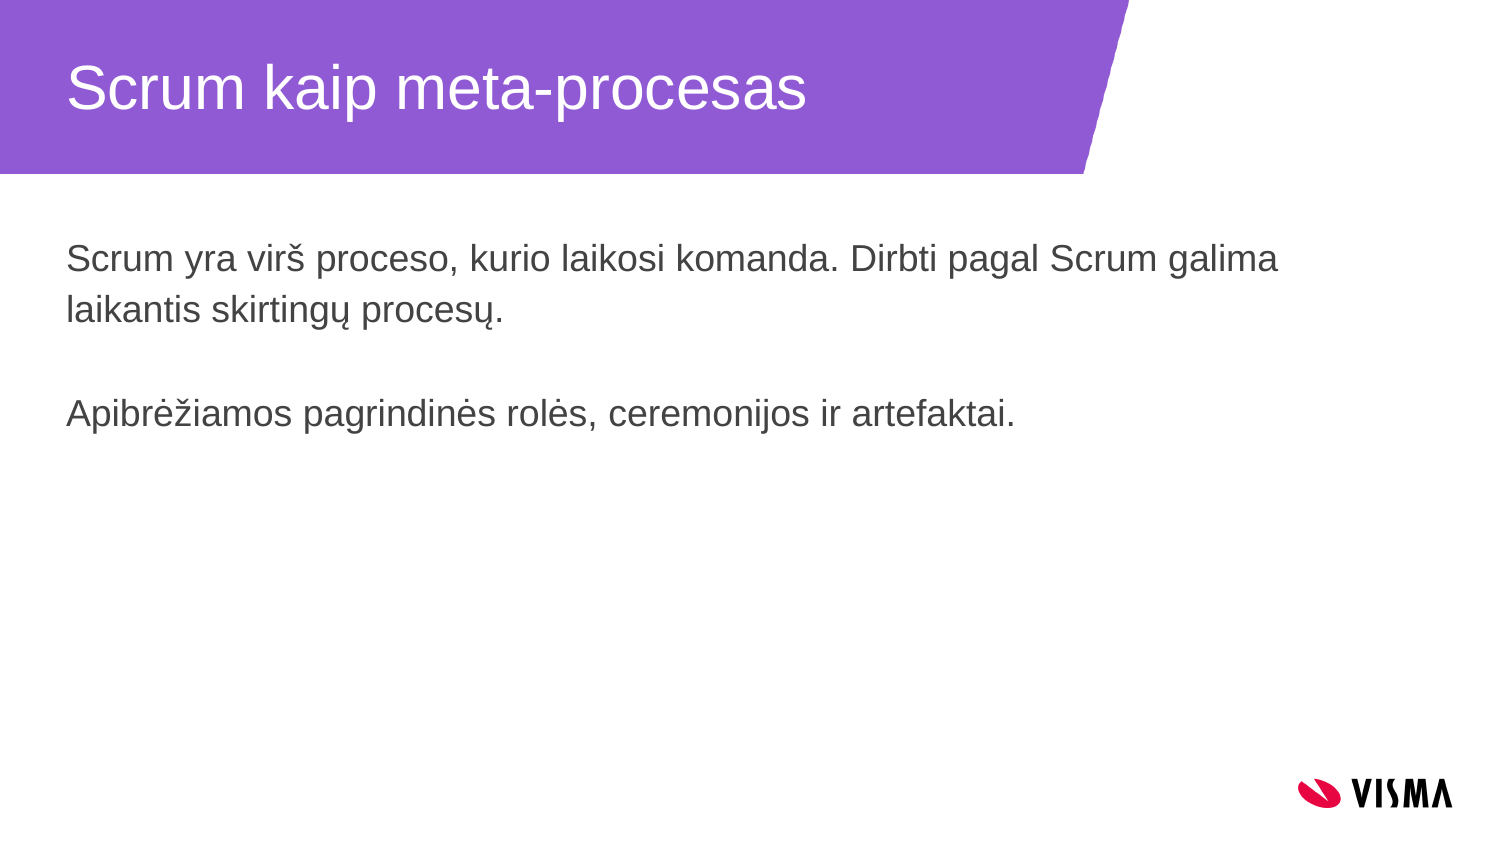

# Scrum kaip meta-procesas
Scrum yra virš proceso, kurio laikosi komanda. Dirbti pagal Scrum galima laikantis skirtingų procesų.

Apibrėžiamos pagrindinės rolės, ceremonijos ir artefaktai.